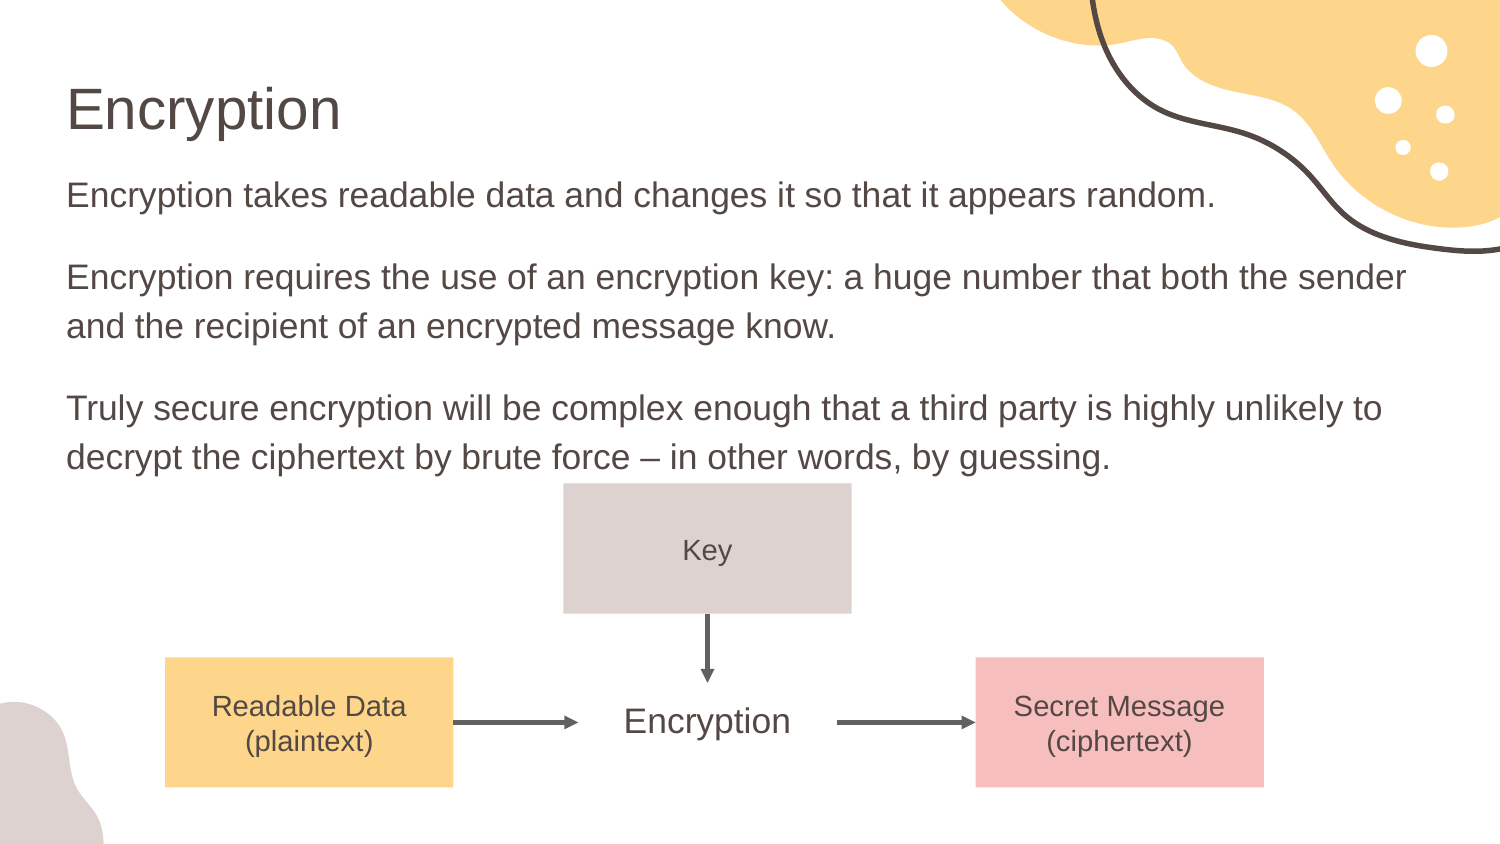

Encryption
Encryption takes readable data and changes it so that it appears random.
Encryption requires the use of an encryption key: a huge number that both the sender and the recipient of an encrypted message know.
Truly secure encryption will be complex enough that a third party is highly unlikely to decrypt the ciphertext by brute force – in other words, by guessing.
Key
Readable Data (plaintext)
Secret Message (ciphertext)
Encryption